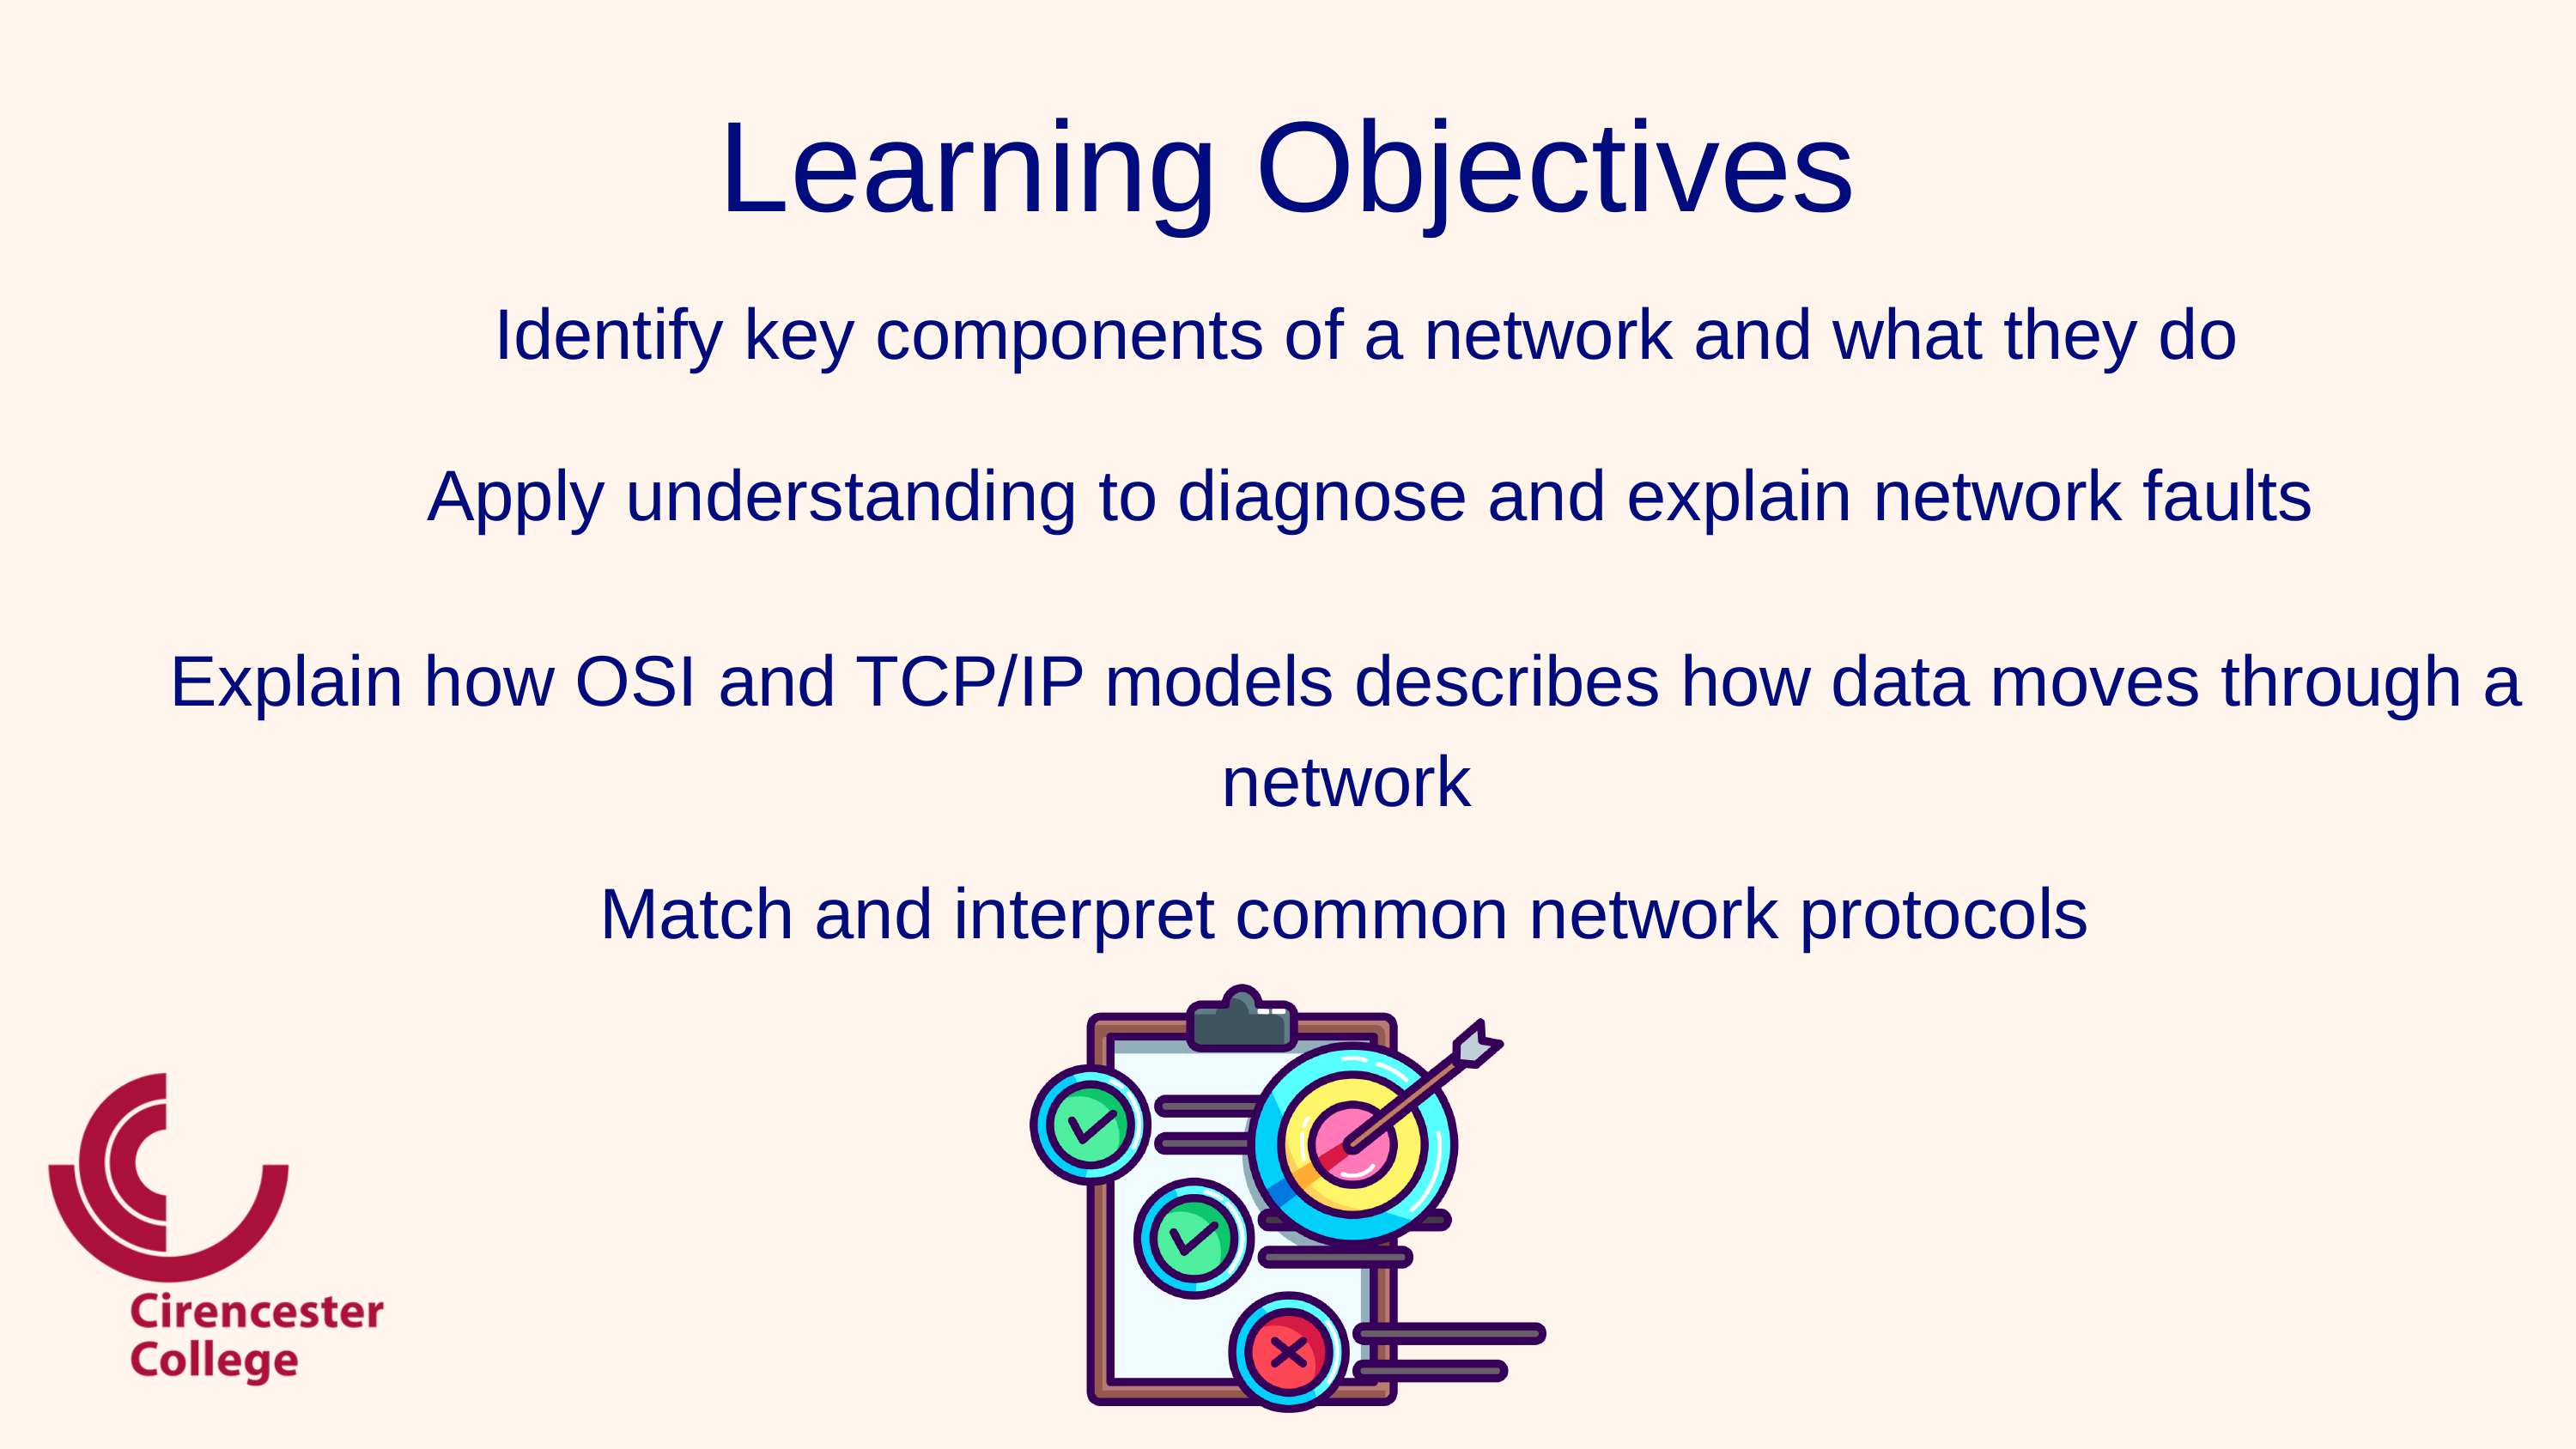

Learning Objectives

Identify key components of a network and what they do
Apply understanding to diagnose and explain network faults
Explain how OSI and TCP/IP models describes how data moves through a network
Match and interpret common network protocols